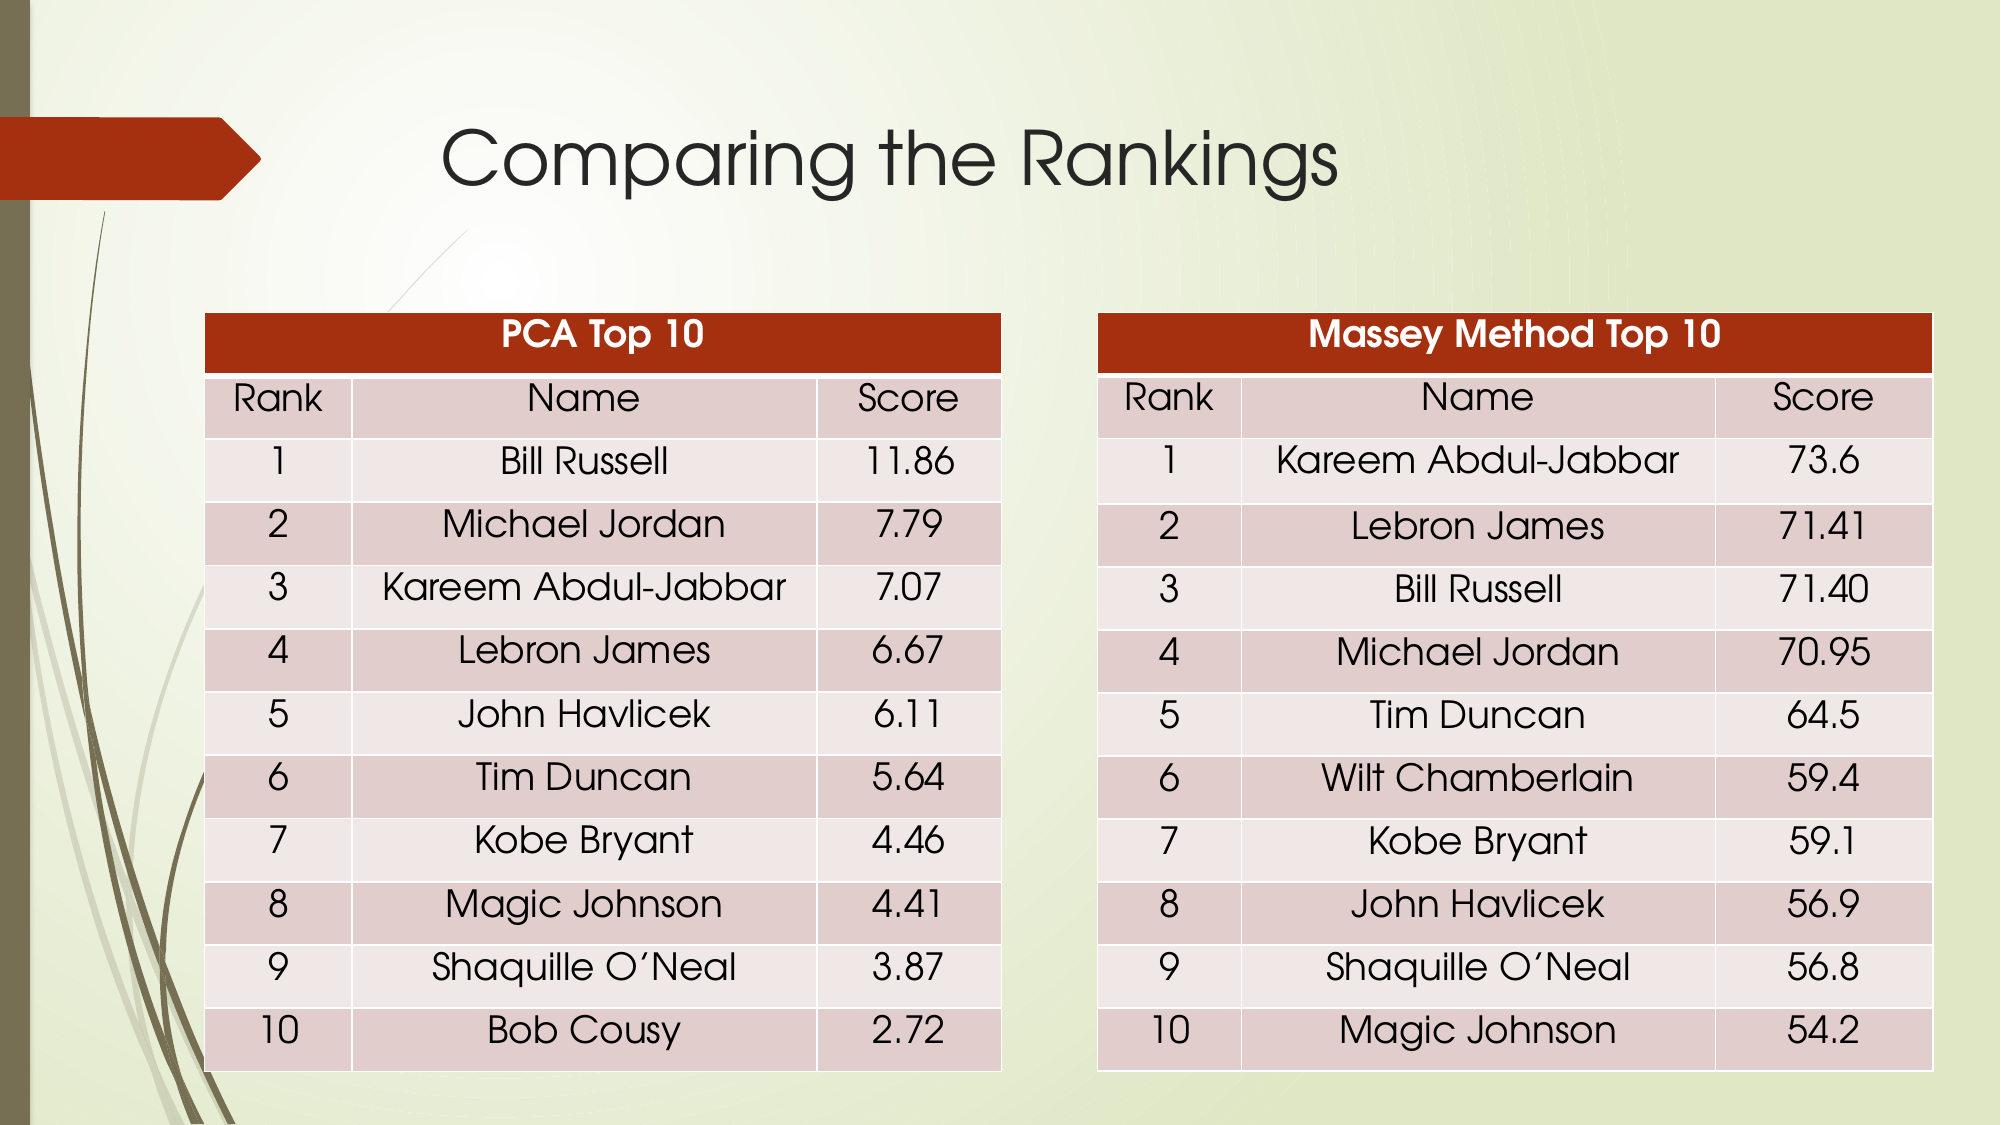

# Comparing the Rankings
| PCA Top 10 |  |  |
| --- | --- | --- |
| Rank | Name | Score |
| 1 | Bill Russell | 11.86 |
| 2 | Michael Jordan | 7.79 |
| 3 | Kareem Abdul-Jabbar | 7.07 |
| 4 | Lebron James | 6.67 |
| 5 | John Havlicek | 6.11 |
| 6 | Tim Duncan | 5.64 |
| 7 | Kobe Bryant | 4.46 |
| 8 | Magic Johnson | 4.41 |
| 9 | Shaquille O’Neal | 3.87 |
| 10 | Bob Cousy | 2.72 |
| Massey Method Top 10 |  |  |
| --- | --- | --- |
| Rank | Name | Score |
| 1 | Kareem Abdul-Jabbar | 73.6 |
| 2 | Lebron James | 71.41 |
| 3 | Bill Russell | 71.40 |
| 4 | Michael Jordan | 70.95 |
| 5 | Tim Duncan | 64.5 |
| 6 | Wilt Chamberlain | 59.4 |
| 7 | Kobe Bryant | 59.1 |
| 8 | John Havlicek | 56.9 |
| 9 | Shaquille O’Neal | 56.8 |
| 10 | Magic Johnson | 54.2 |